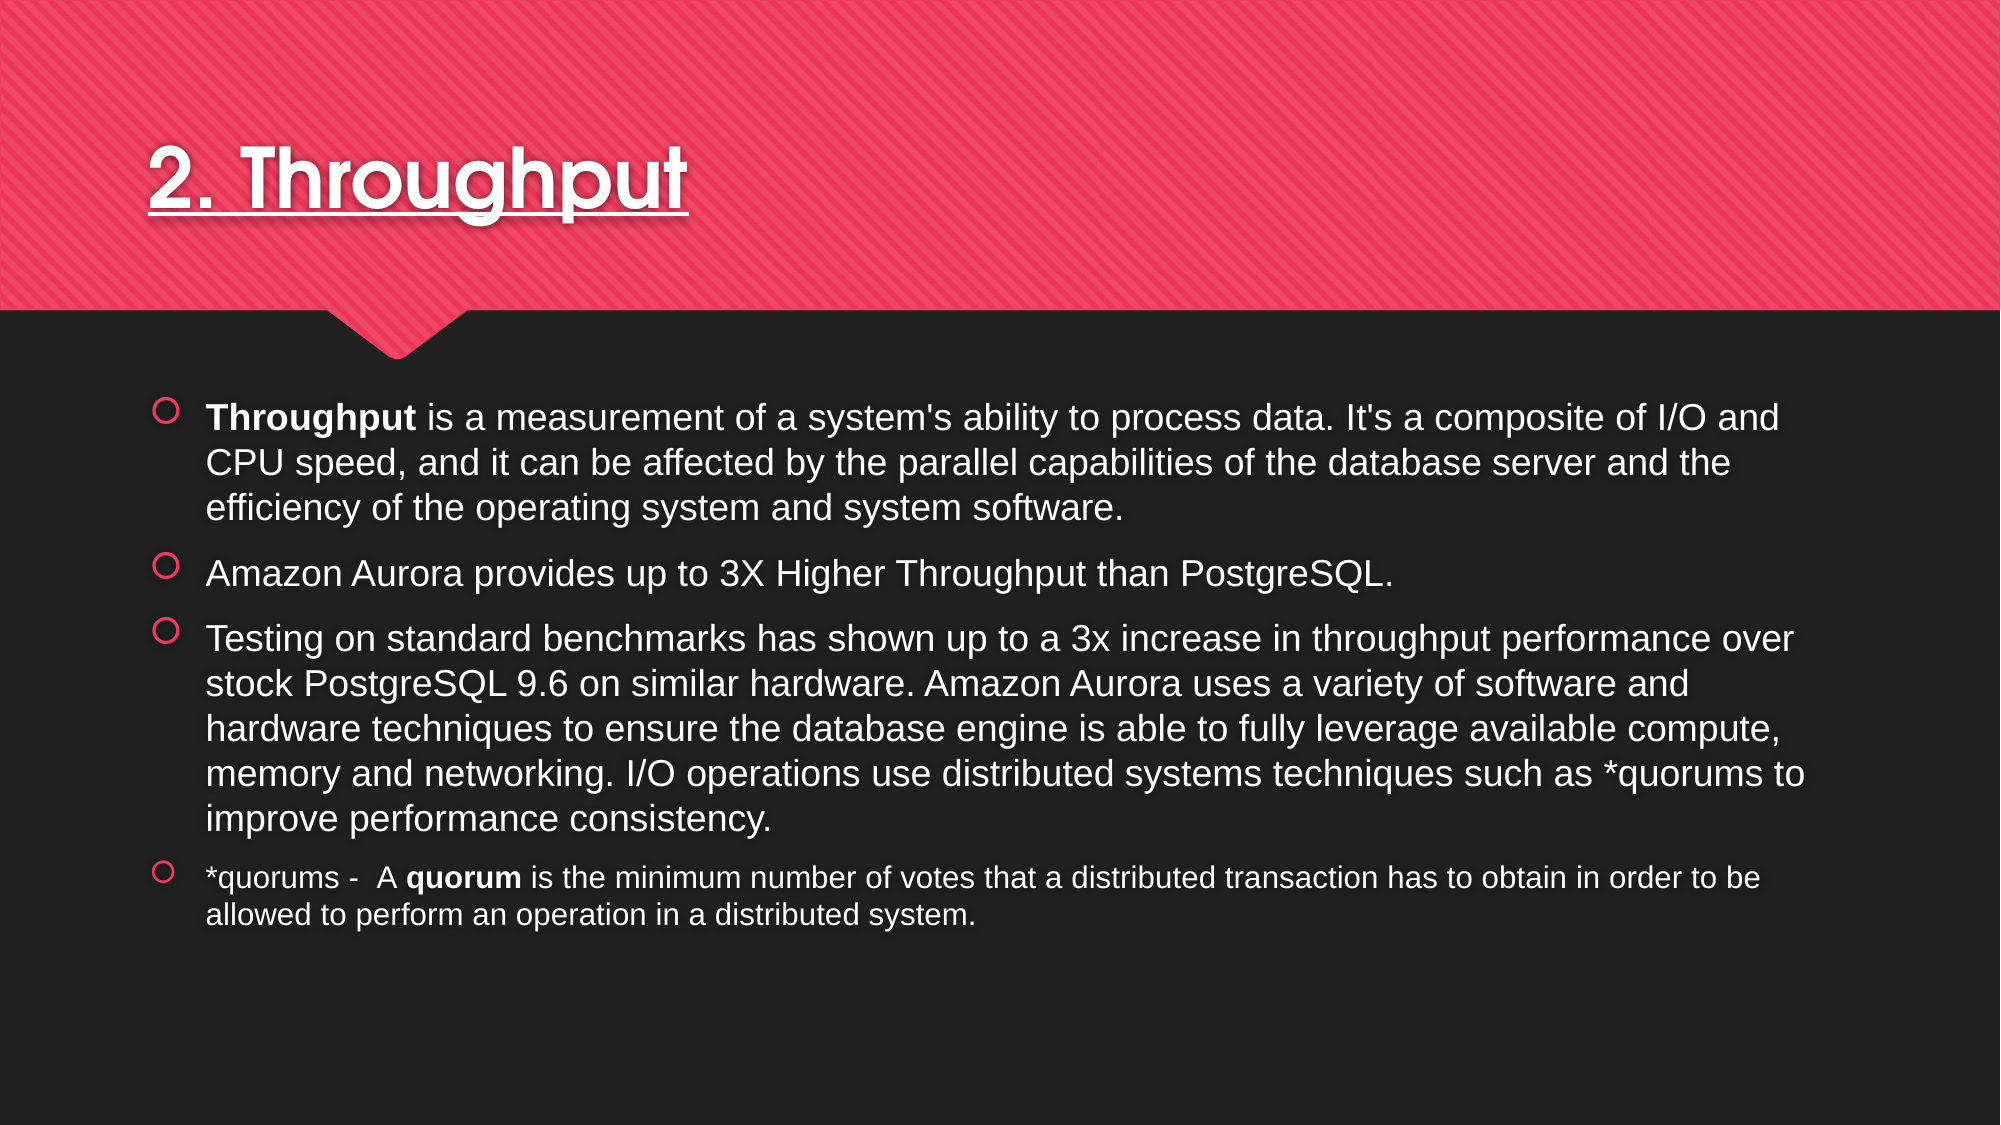

# 2. Throughput
Throughput is a measurement of a system's ability to process data. It's a composite of I/O and CPU speed, and it can be affected by the parallel capabilities of the database server and the efficiency of the operating system and system software.
Amazon Aurora provides up to 3X Higher Throughput than PostgreSQL.
Testing on standard benchmarks has shown up to a 3x increase in throughput performance over stock PostgreSQL 9.6 on similar hardware. Amazon Aurora uses a variety of software and hardware techniques to ensure the database engine is able to fully leverage available compute, memory and networking. I/O operations use distributed systems techniques such as *quorums to improve performance consistency.
*quorums -  A quorum is the minimum number of votes that a distributed transaction has to obtain in order to be allowed to perform an operation in a distributed system.